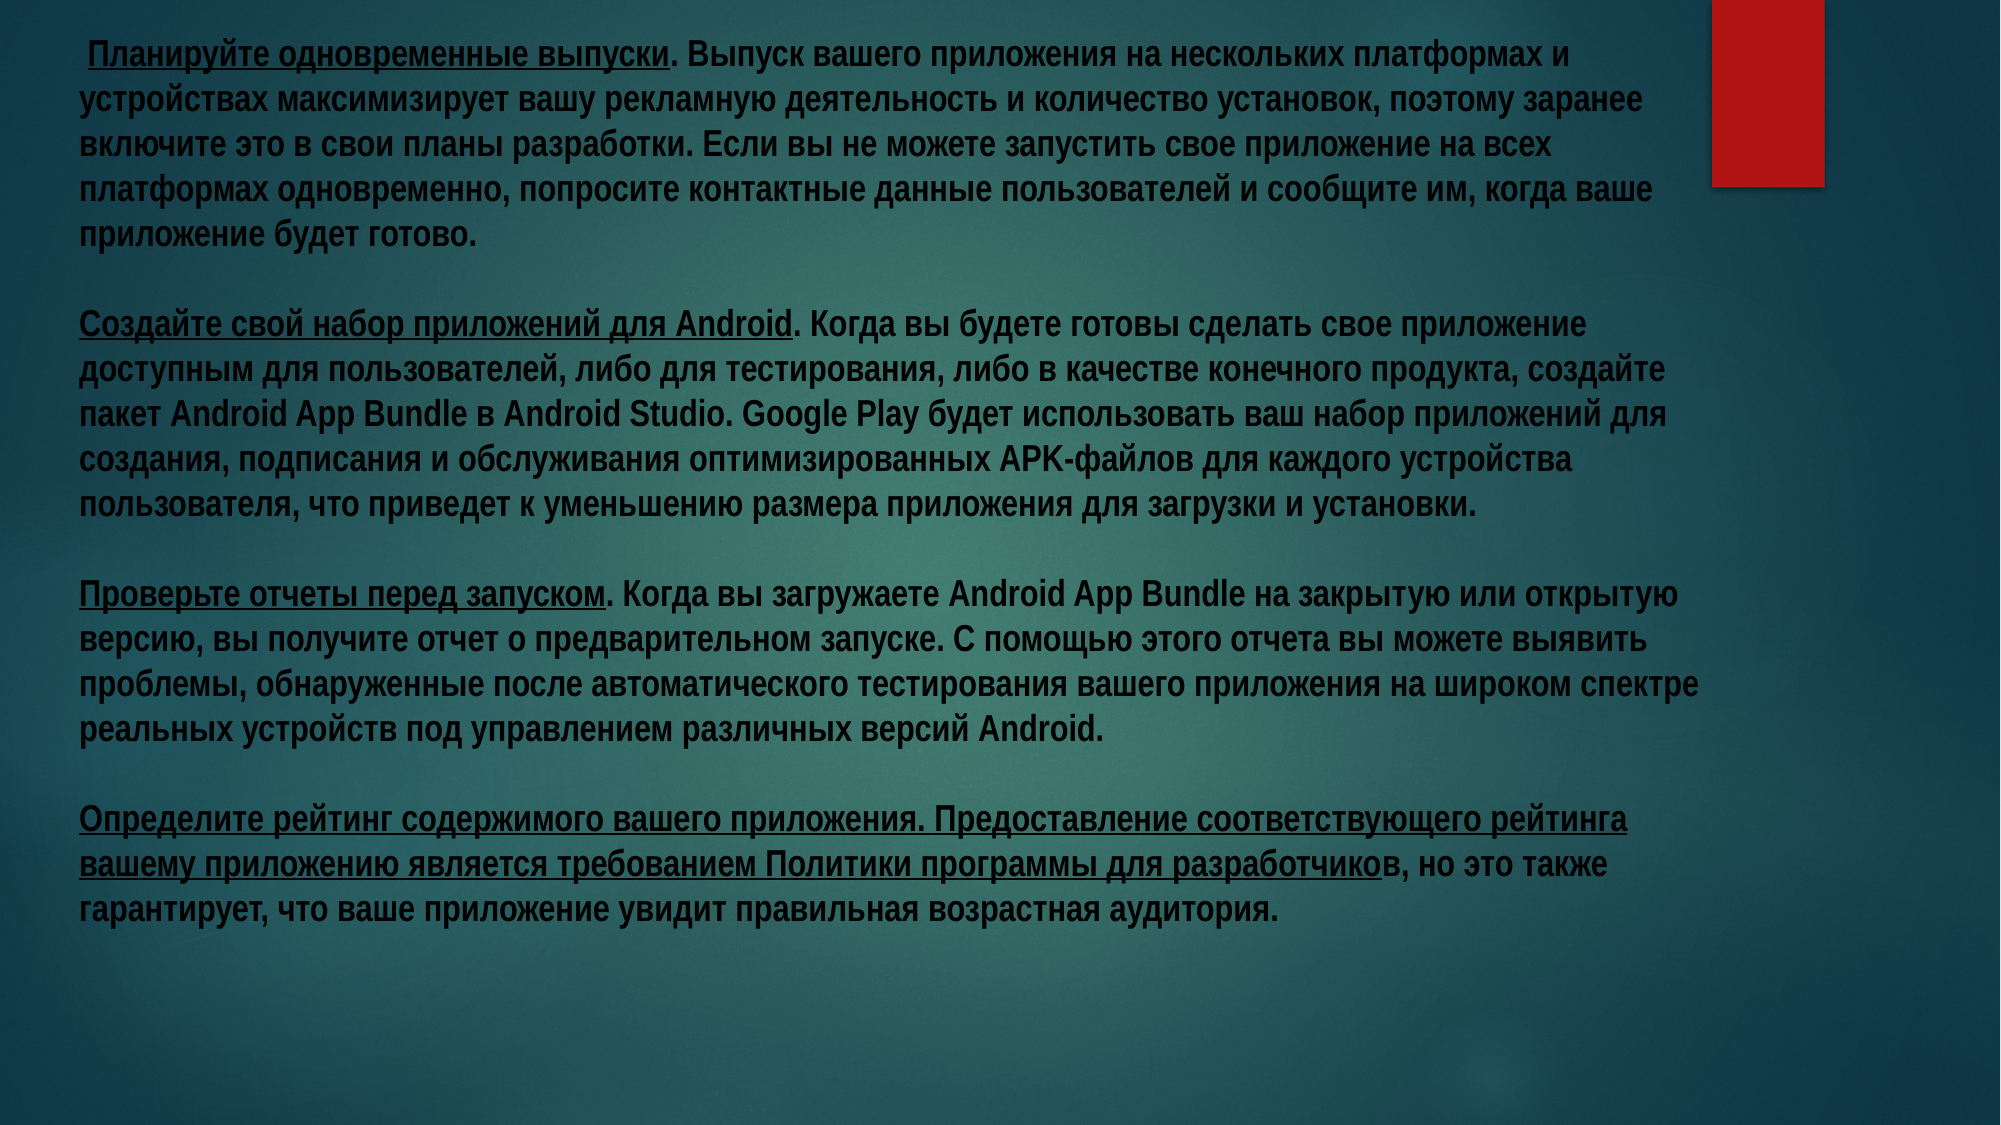

Планируйте одновременные выпуски. Выпуск вашего приложения на нескольких платформах и устройствах максимизирует вашу рекламную деятельность и количество установок, поэтому заранее включите это в свои планы разработки. Если вы не можете запустить свое приложение на всех платформах одновременно, попросите контактные данные пользователей и сообщите им, когда ваше приложение будет готово.

Создайте свой набор приложений для Android. Когда вы будете готовы сделать свое приложение доступным для пользователей, либо для тестирования, либо в качестве конечного продукта, создайте пакет Android App Bundle в Android Studio. Google Play будет использовать ваш набор приложений для создания, подписания и обслуживания оптимизированных APK-файлов для каждого устройства пользователя, что приведет к уменьшению размера приложения для загрузки и установки.

Проверьте отчеты перед запуском. Когда вы загружаете Android App Bundle на закрытую или открытую версию, вы получите отчет о предварительном запуске. С помощью этого отчета вы можете выявить проблемы, обнаруженные после автоматического тестирования вашего приложения на широком спектре реальных устройств под управлением различных версий Android.

Определите рейтинг содержимого вашего приложения. Предоставление соответствующего рейтинга вашему приложению является требованием Политики программы для разработчиков, но это также гарантирует, что ваше приложение увидит правильная возрастная аудитория.